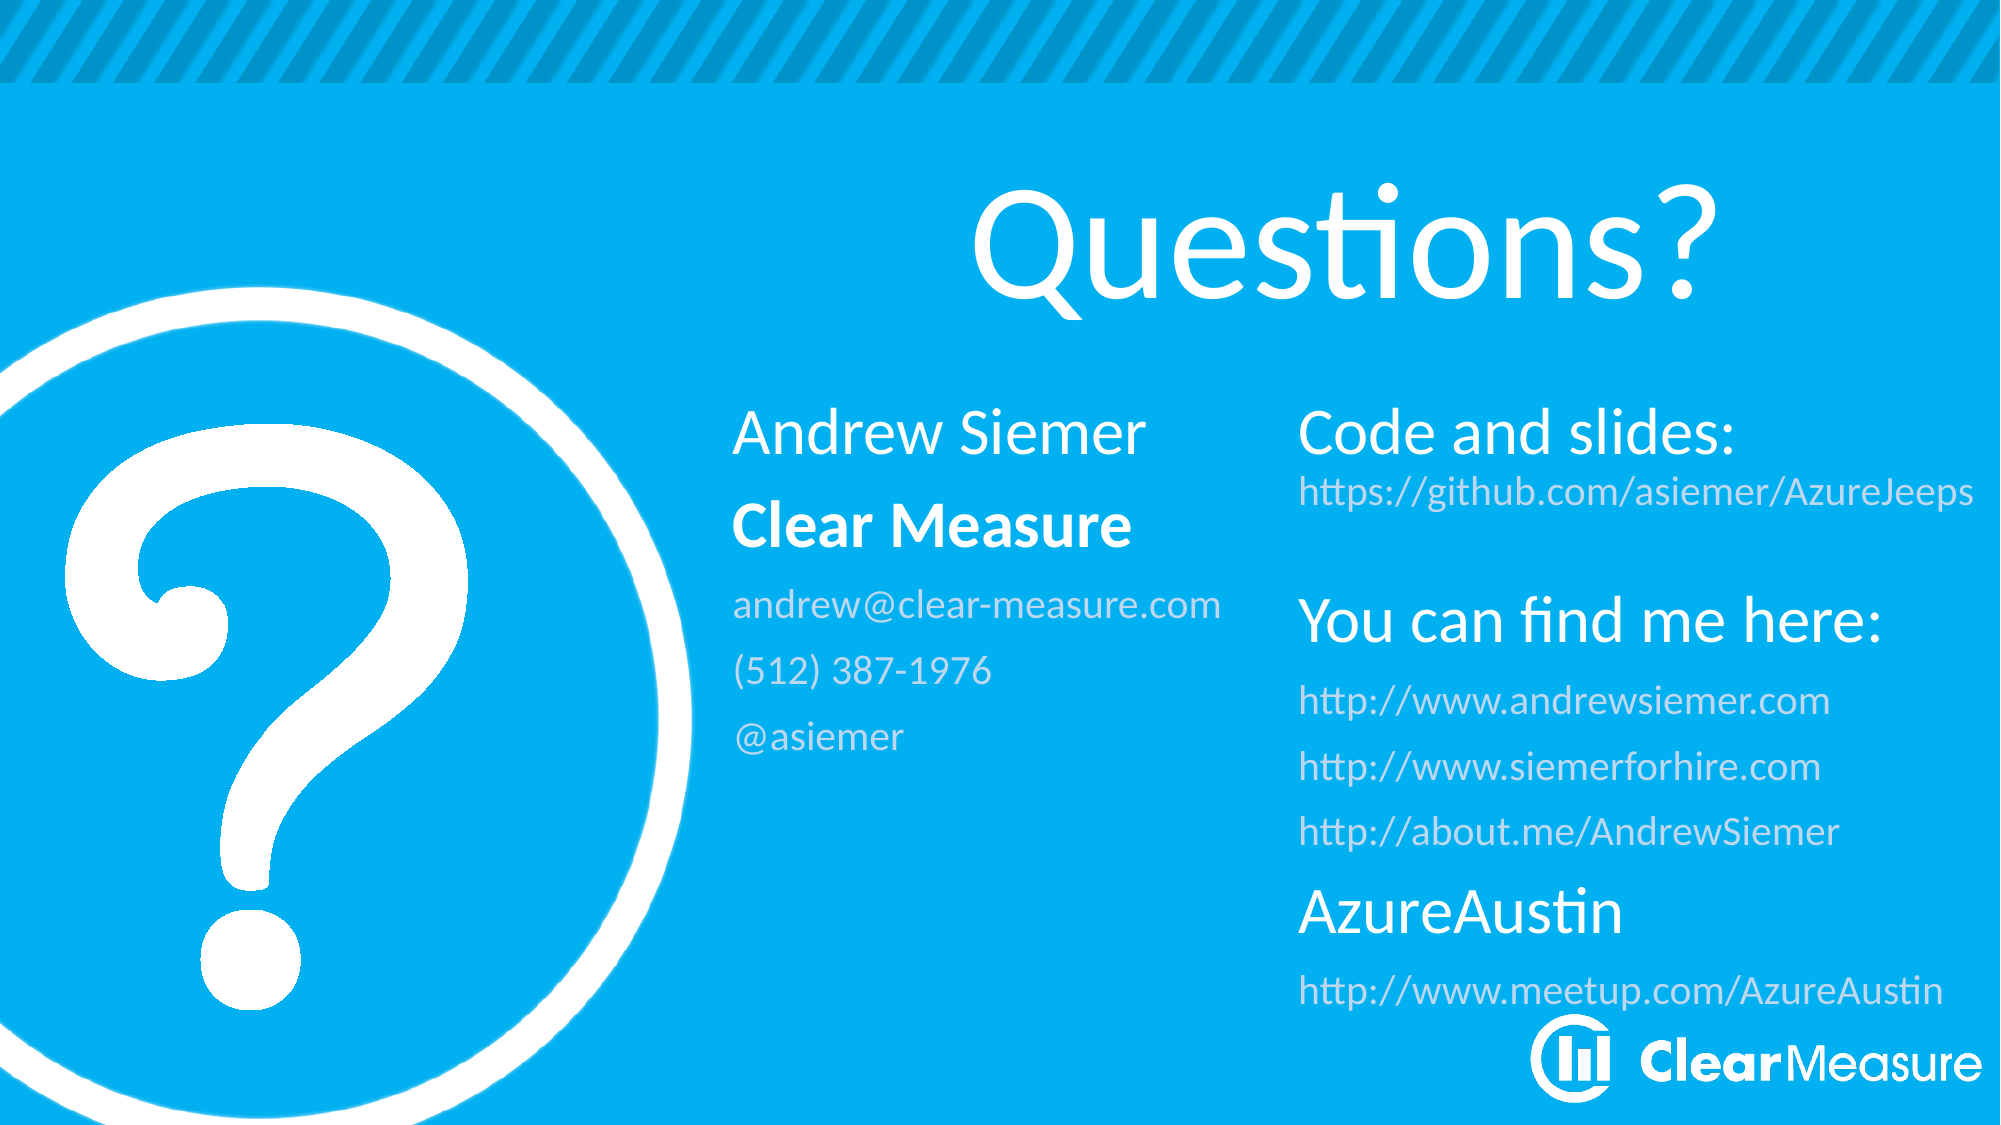

# Questions?
Andrew Siemer
Clear Measure
andrew@clear-measure.com
(512) 387-1976
@asiemer

Code and slides: https://github.com/asiemer/AzureJeeps
You can find me here:
http://www.andrewsiemer.com
http://www.siemerforhire.com
http://about.me/AndrewSiemer
AzureAustin
http://www.meetup.com/AzureAustin